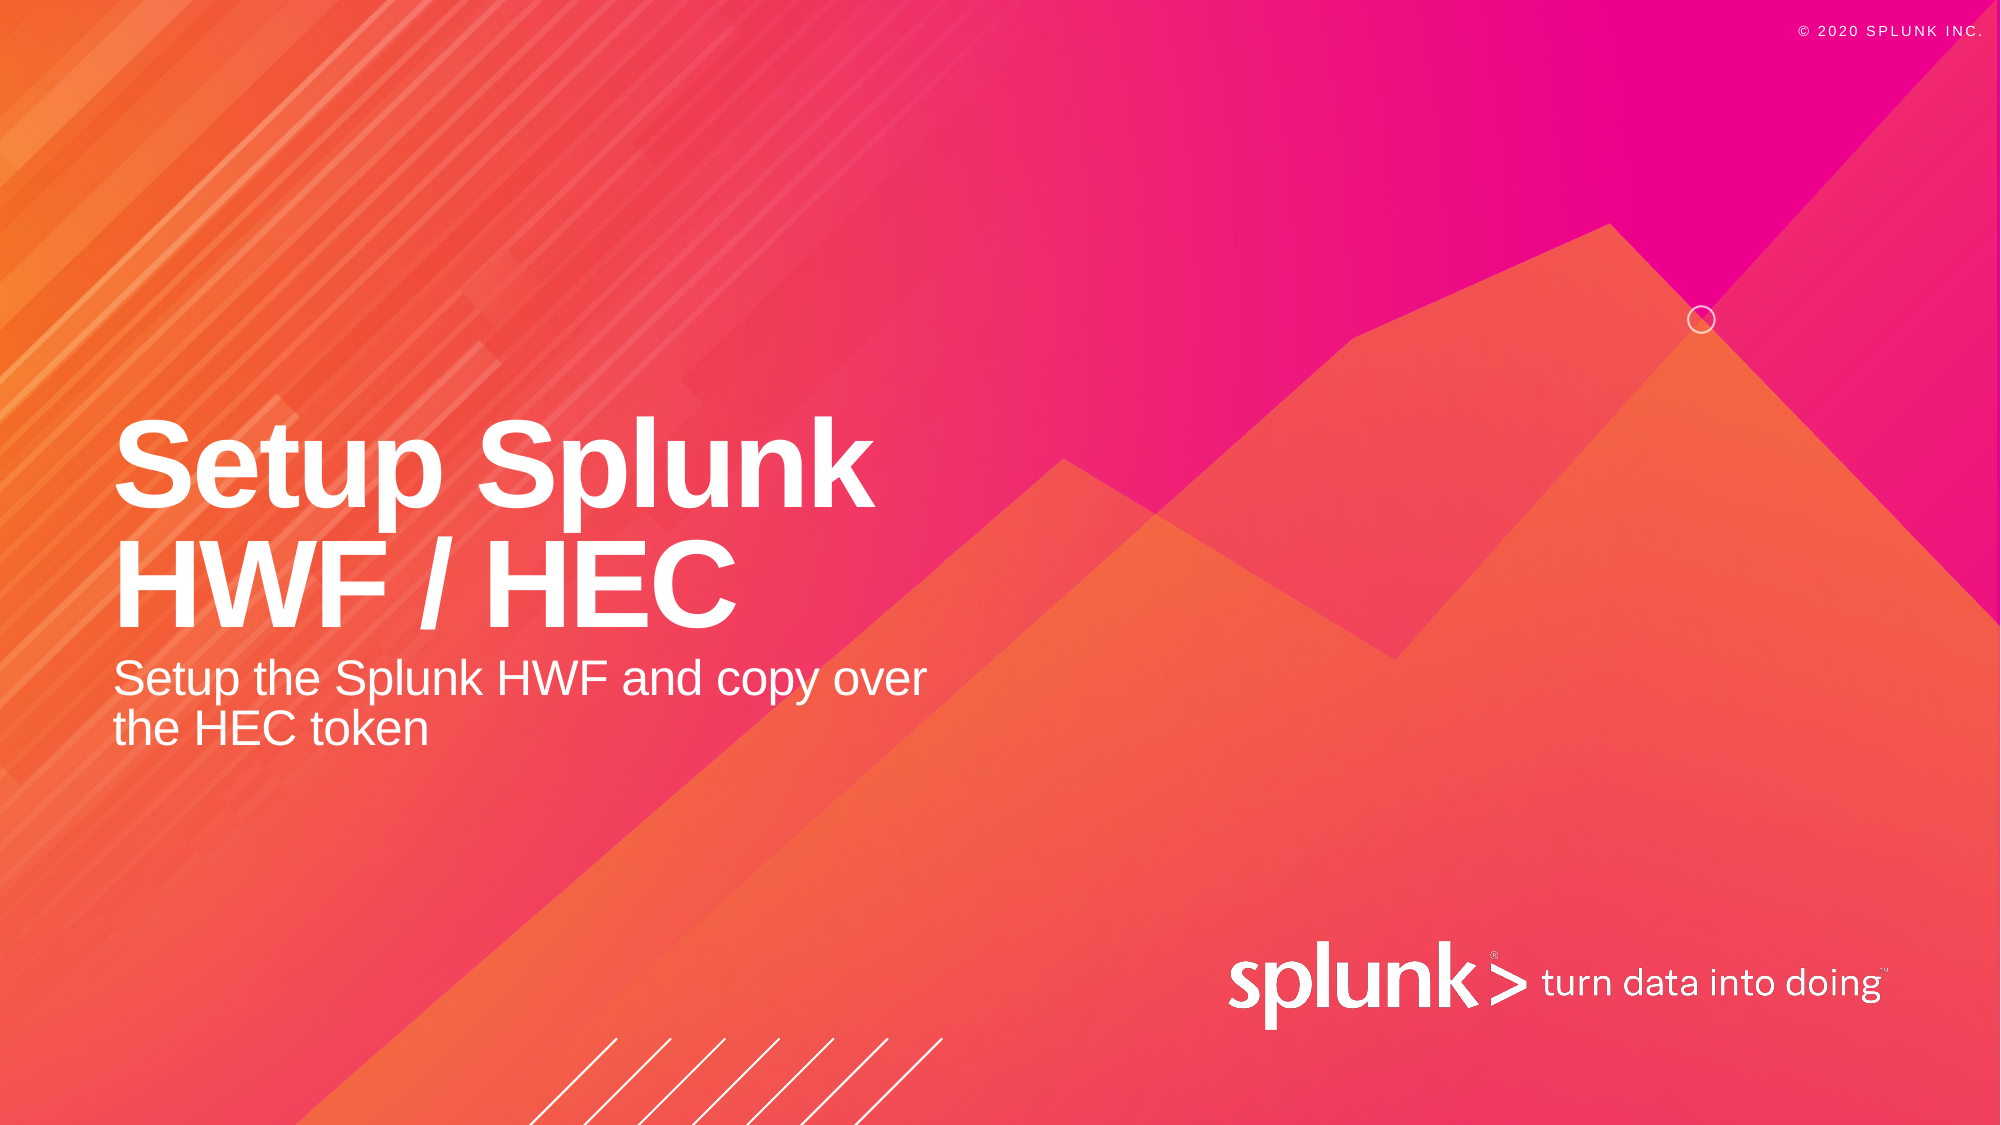

# Setup Splunk HWF / HEC
Setup the Splunk HWF and copy over the HEC token